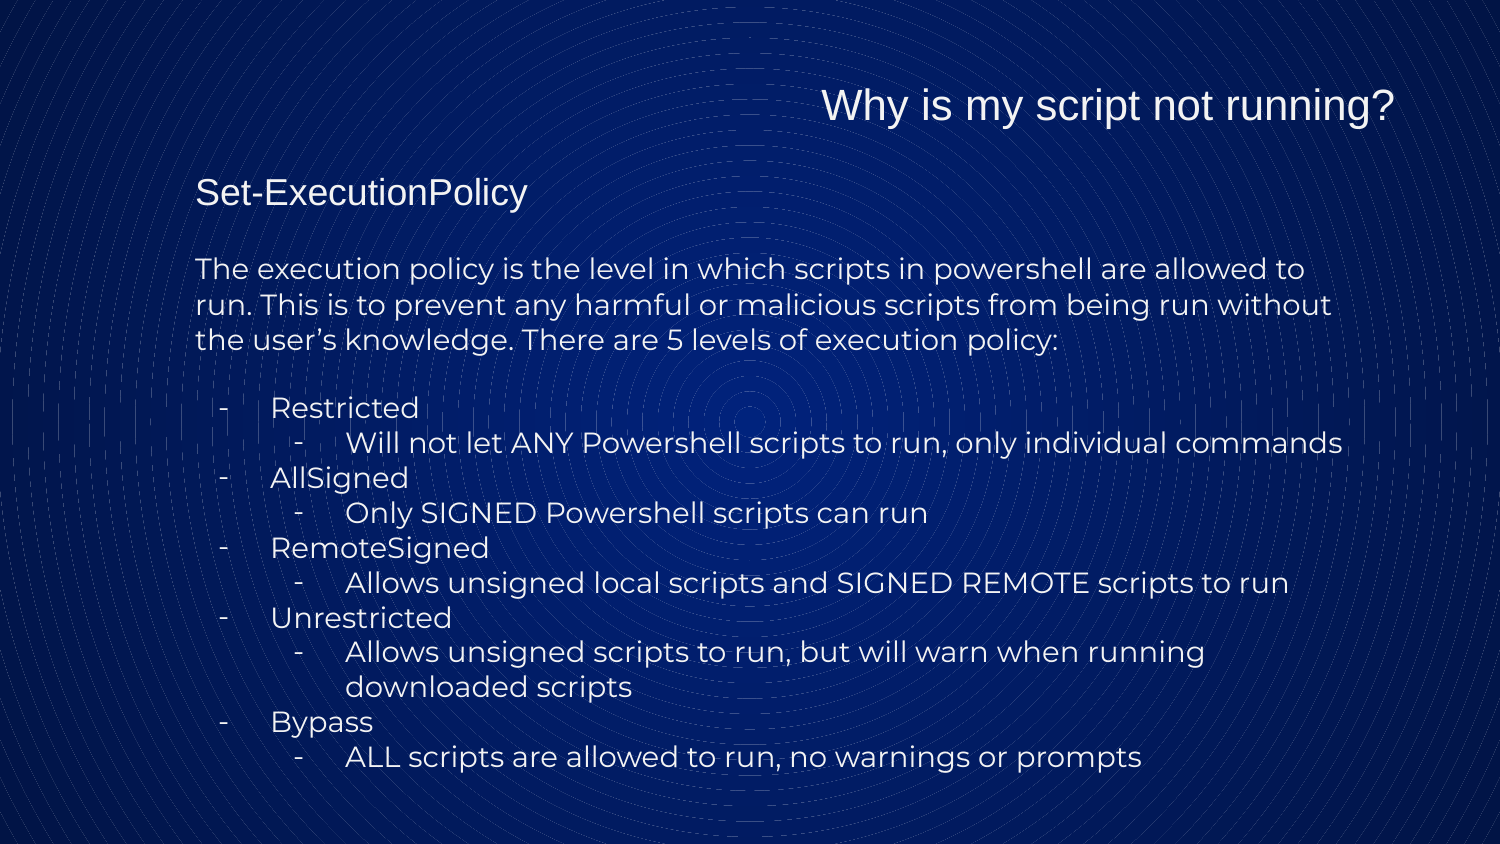

Set-ExecutionPolicy
# Why is my script not running?
The execution policy is the level in which scripts in powershell are allowed to run. This is to prevent any harmful or malicious scripts from being run without the user’s knowledge. There are 5 levels of execution policy:
Restricted
Will not let ANY Powershell scripts to run, only individual commands
AllSigned
Only SIGNED Powershell scripts can run
RemoteSigned
Allows unsigned local scripts and SIGNED REMOTE scripts to run
Unrestricted
Allows unsigned scripts to run, but will warn when running downloaded scripts
Bypass
ALL scripts are allowed to run, no warnings or prompts